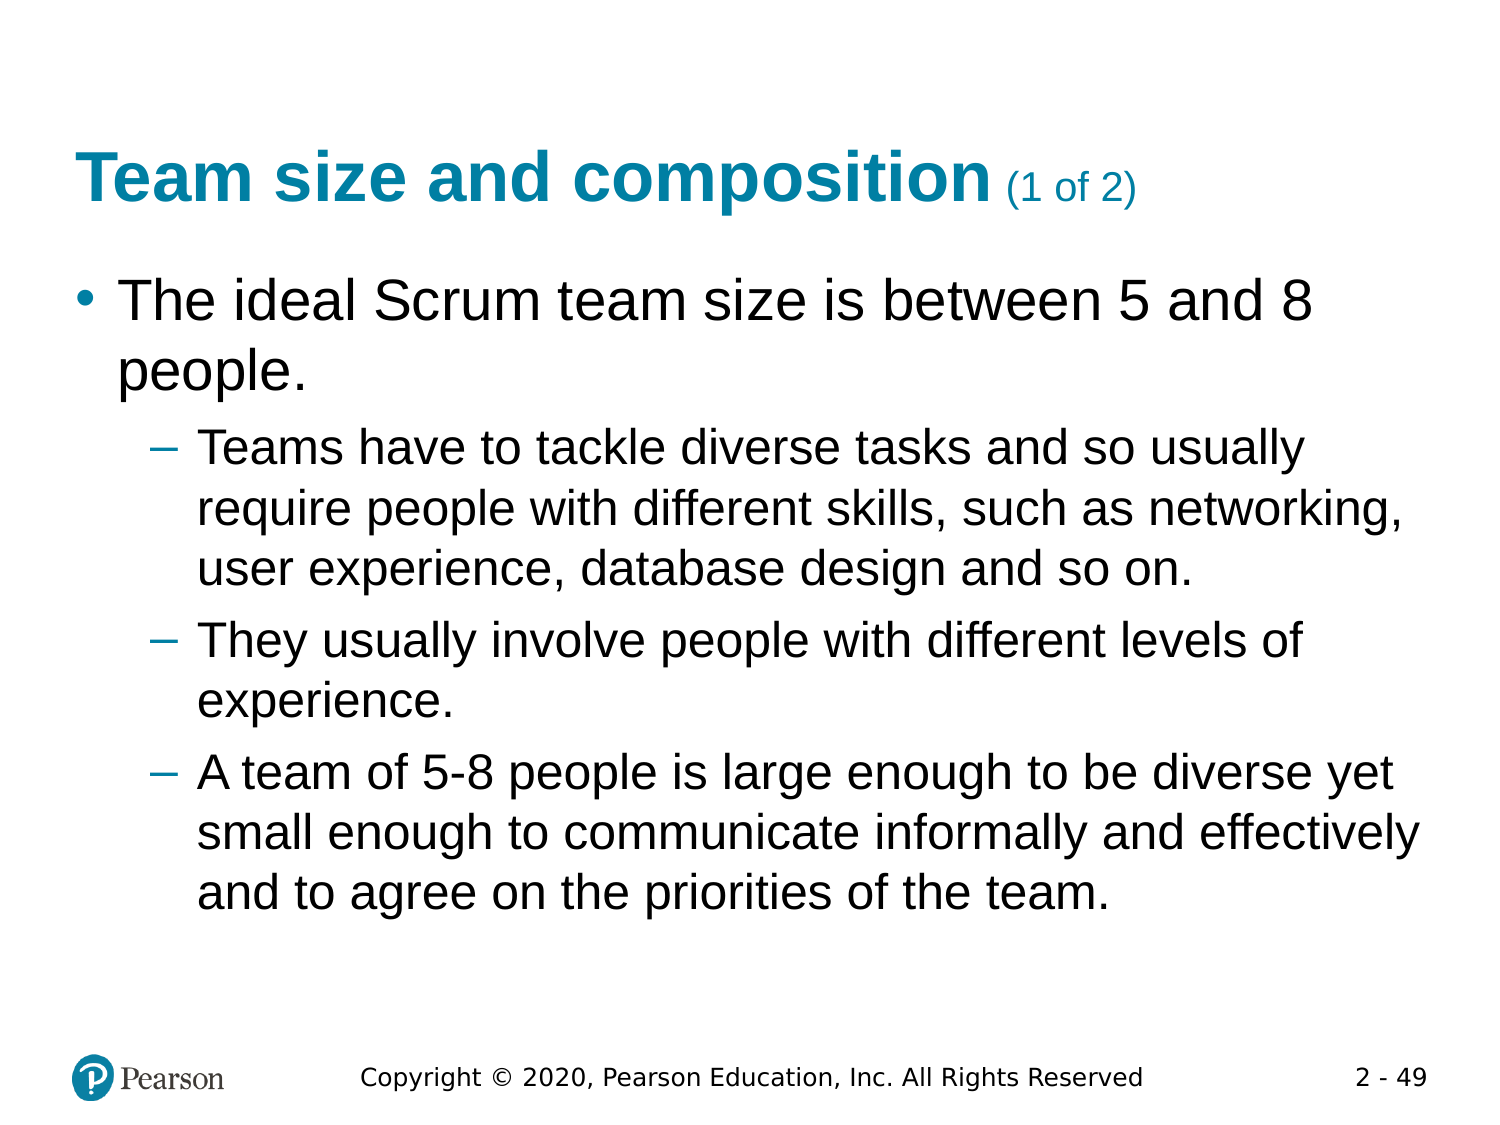

# Team size and composition (1 of 2)
The ideal Scrum team size is between 5 and 8 people.
Teams have to tackle diverse tasks and so usually require people with different skills, such as networking, user experience, database design and so on.
They usually involve people with different levels of experience.
A team of 5-8 people is large enough to be diverse yet small enough to communicate informally and effectively and to agree on the priorities of the team.